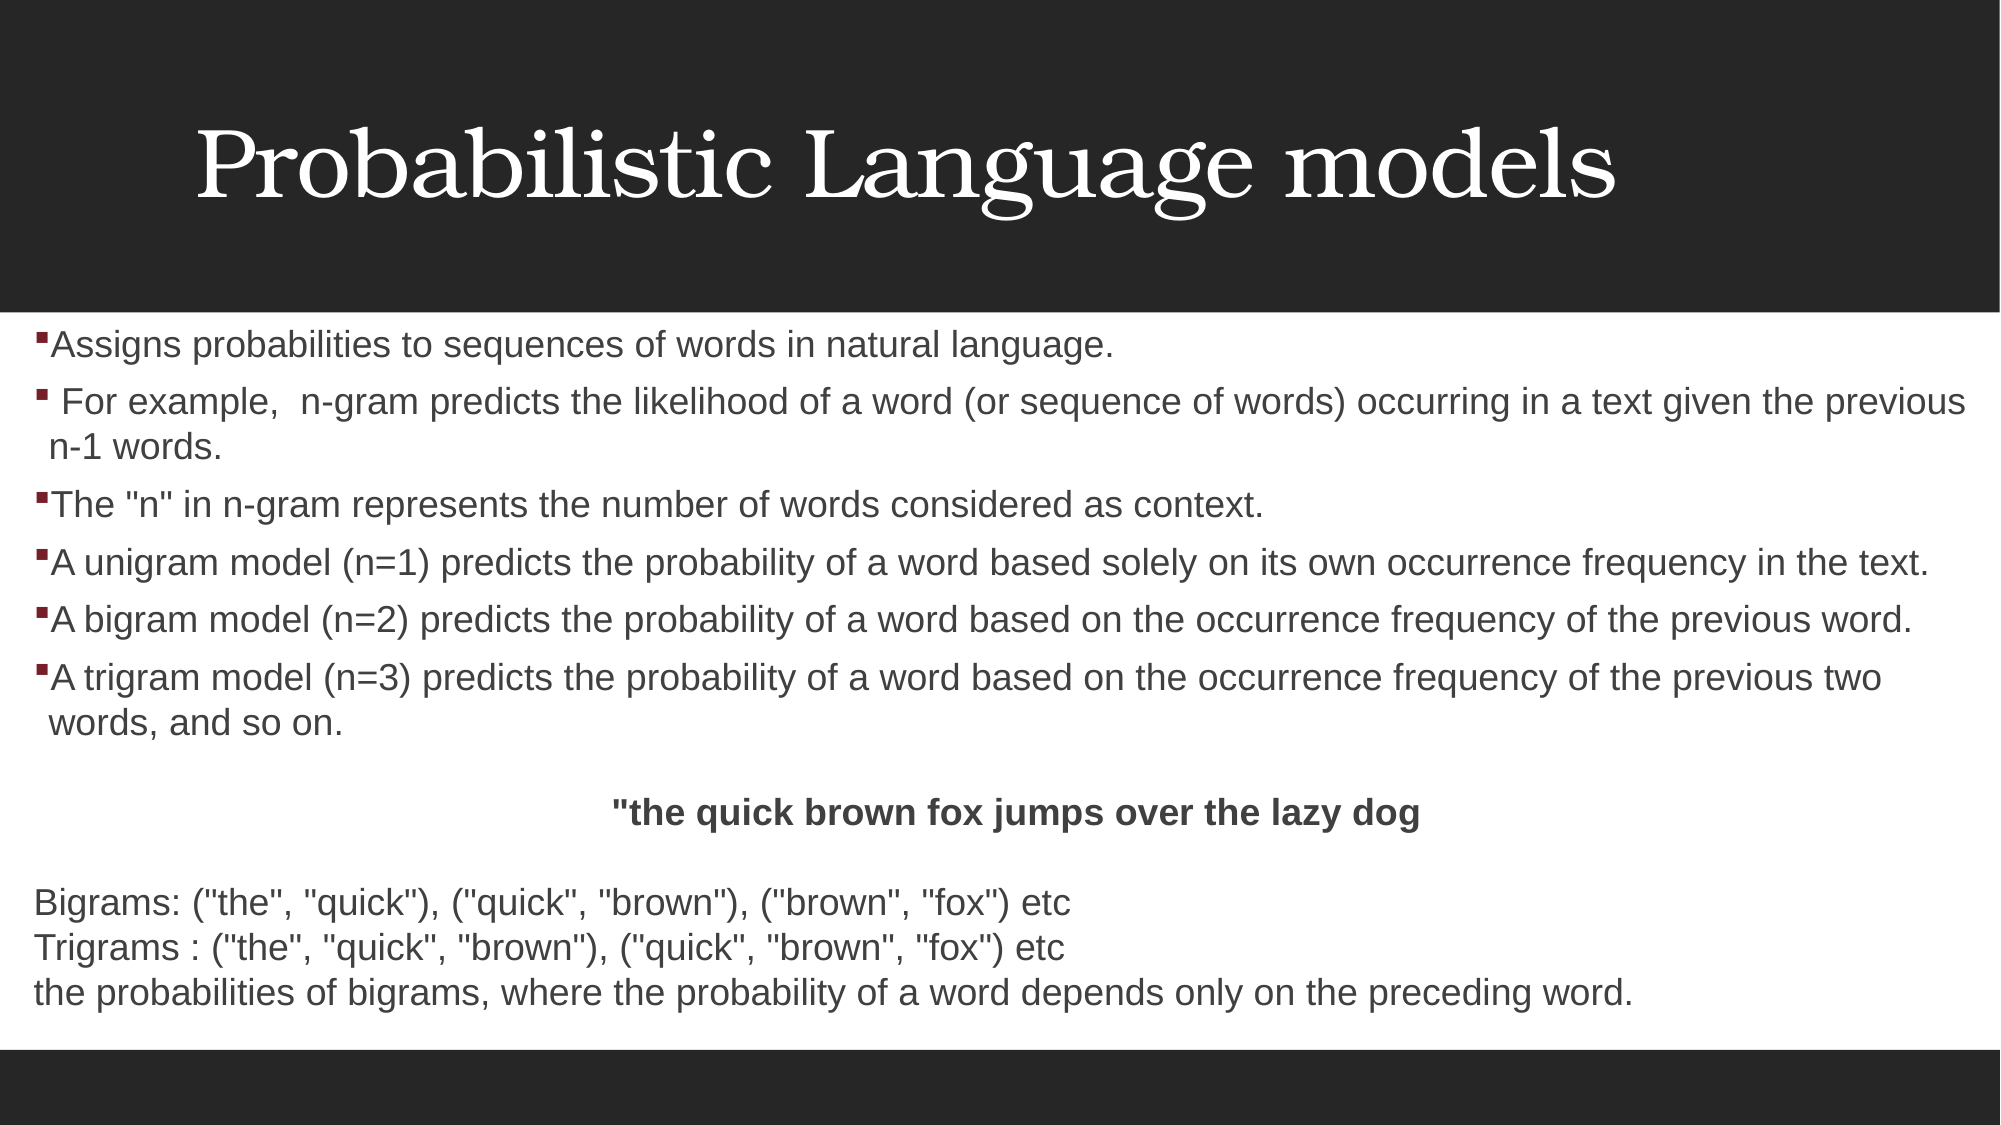

# Probabilistic Language models
Assigns probabilities to sequences of words in natural language.
 For example,  n-gram predicts the likelihood of a word (or sequence of words) occurring in a text given the previous n-1 words.
The "n" in n-gram represents the number of words considered as context.
A unigram model (n=1) predicts the probability of a word based solely on its own occurrence frequency in the text.
A bigram model (n=2) predicts the probability of a word based on the occurrence frequency of the previous word.
A trigram model (n=3) predicts the probability of a word based on the occurrence frequency of the previous two words, and so on.

"the quick brown fox jumps over the lazy dog

Bigrams: ("the", "quick"), ("quick", "brown"), ("brown", "fox") etc
Trigrams : ("the", "quick", "brown"), ("quick", "brown", "fox") etc
the probabilities of bigrams, where the probability of a word depends only on the preceding word.